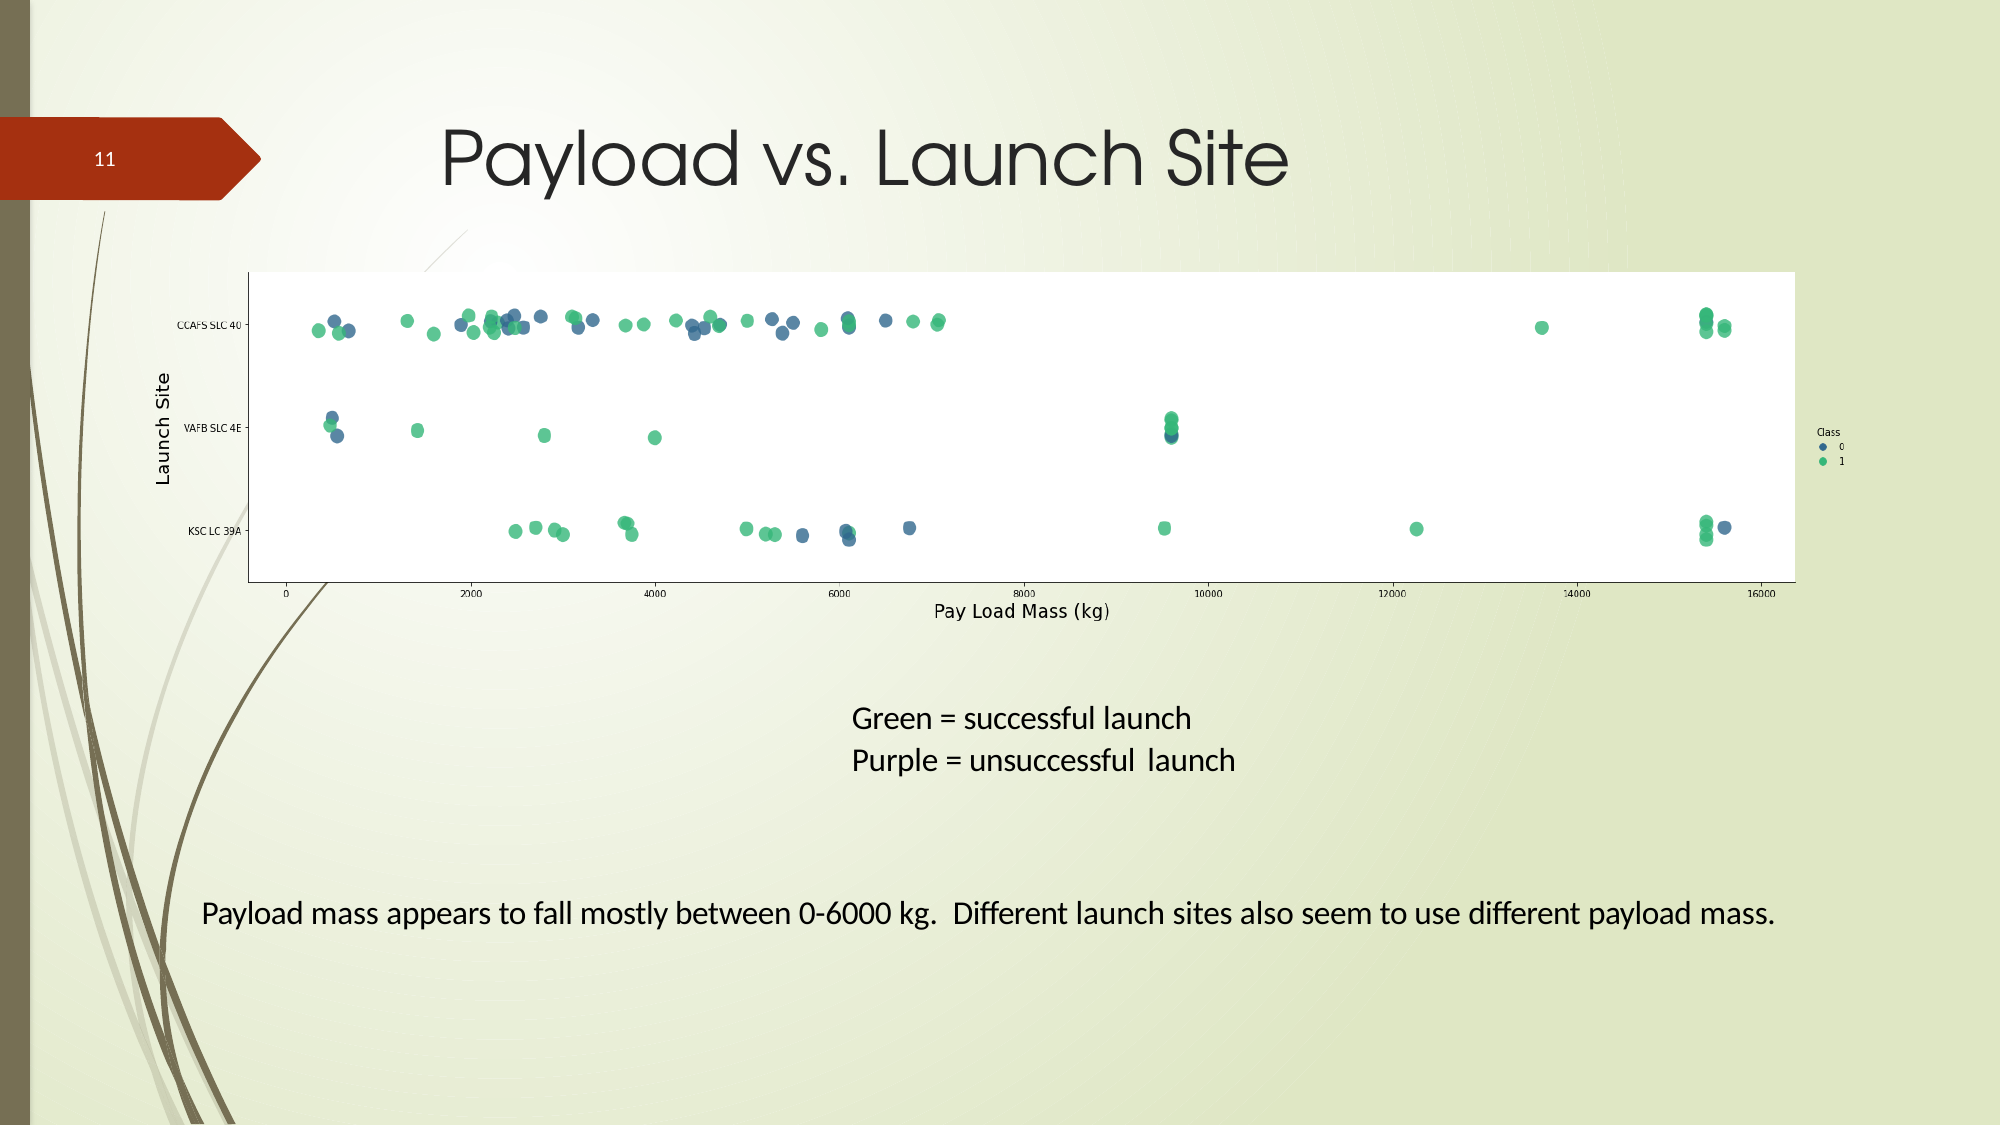

# Payload vs. Launch Site
11

Green = successful launch
Purple = unsuccessful launch
Payload mass appears to fall mostly between 0-6000 kg.  Different launch sites also seem to use different payload mass.